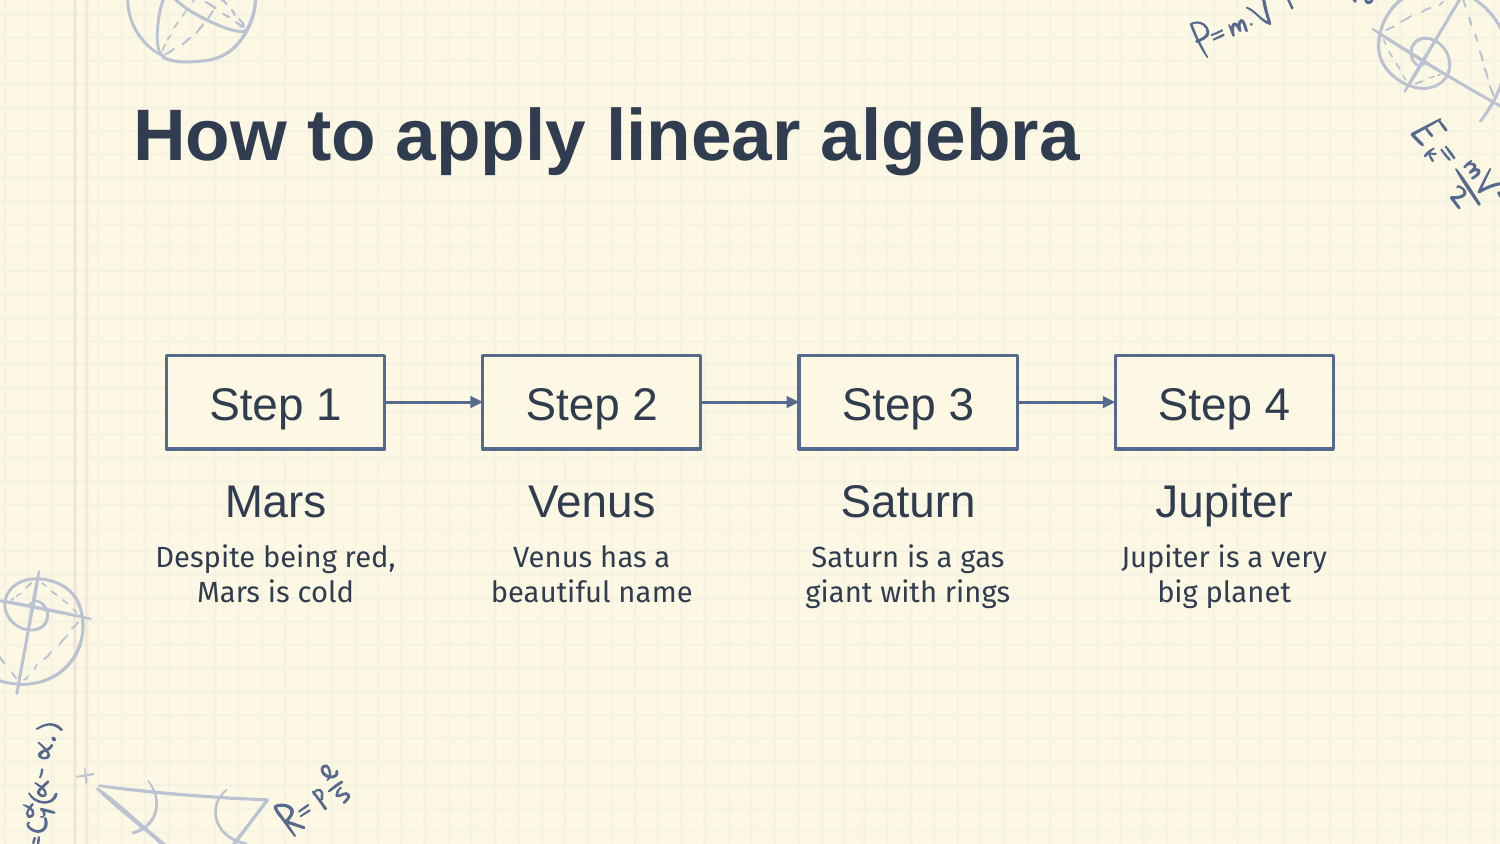

# How to apply linear algebra
Step 1
Step 2
Step 3
Step 4
Mars
Venus
Saturn
Jupiter
Despite being red, Mars is cold
Venus has a beautiful name
Saturn is a gas giant with rings
Jupiter is a very big planet